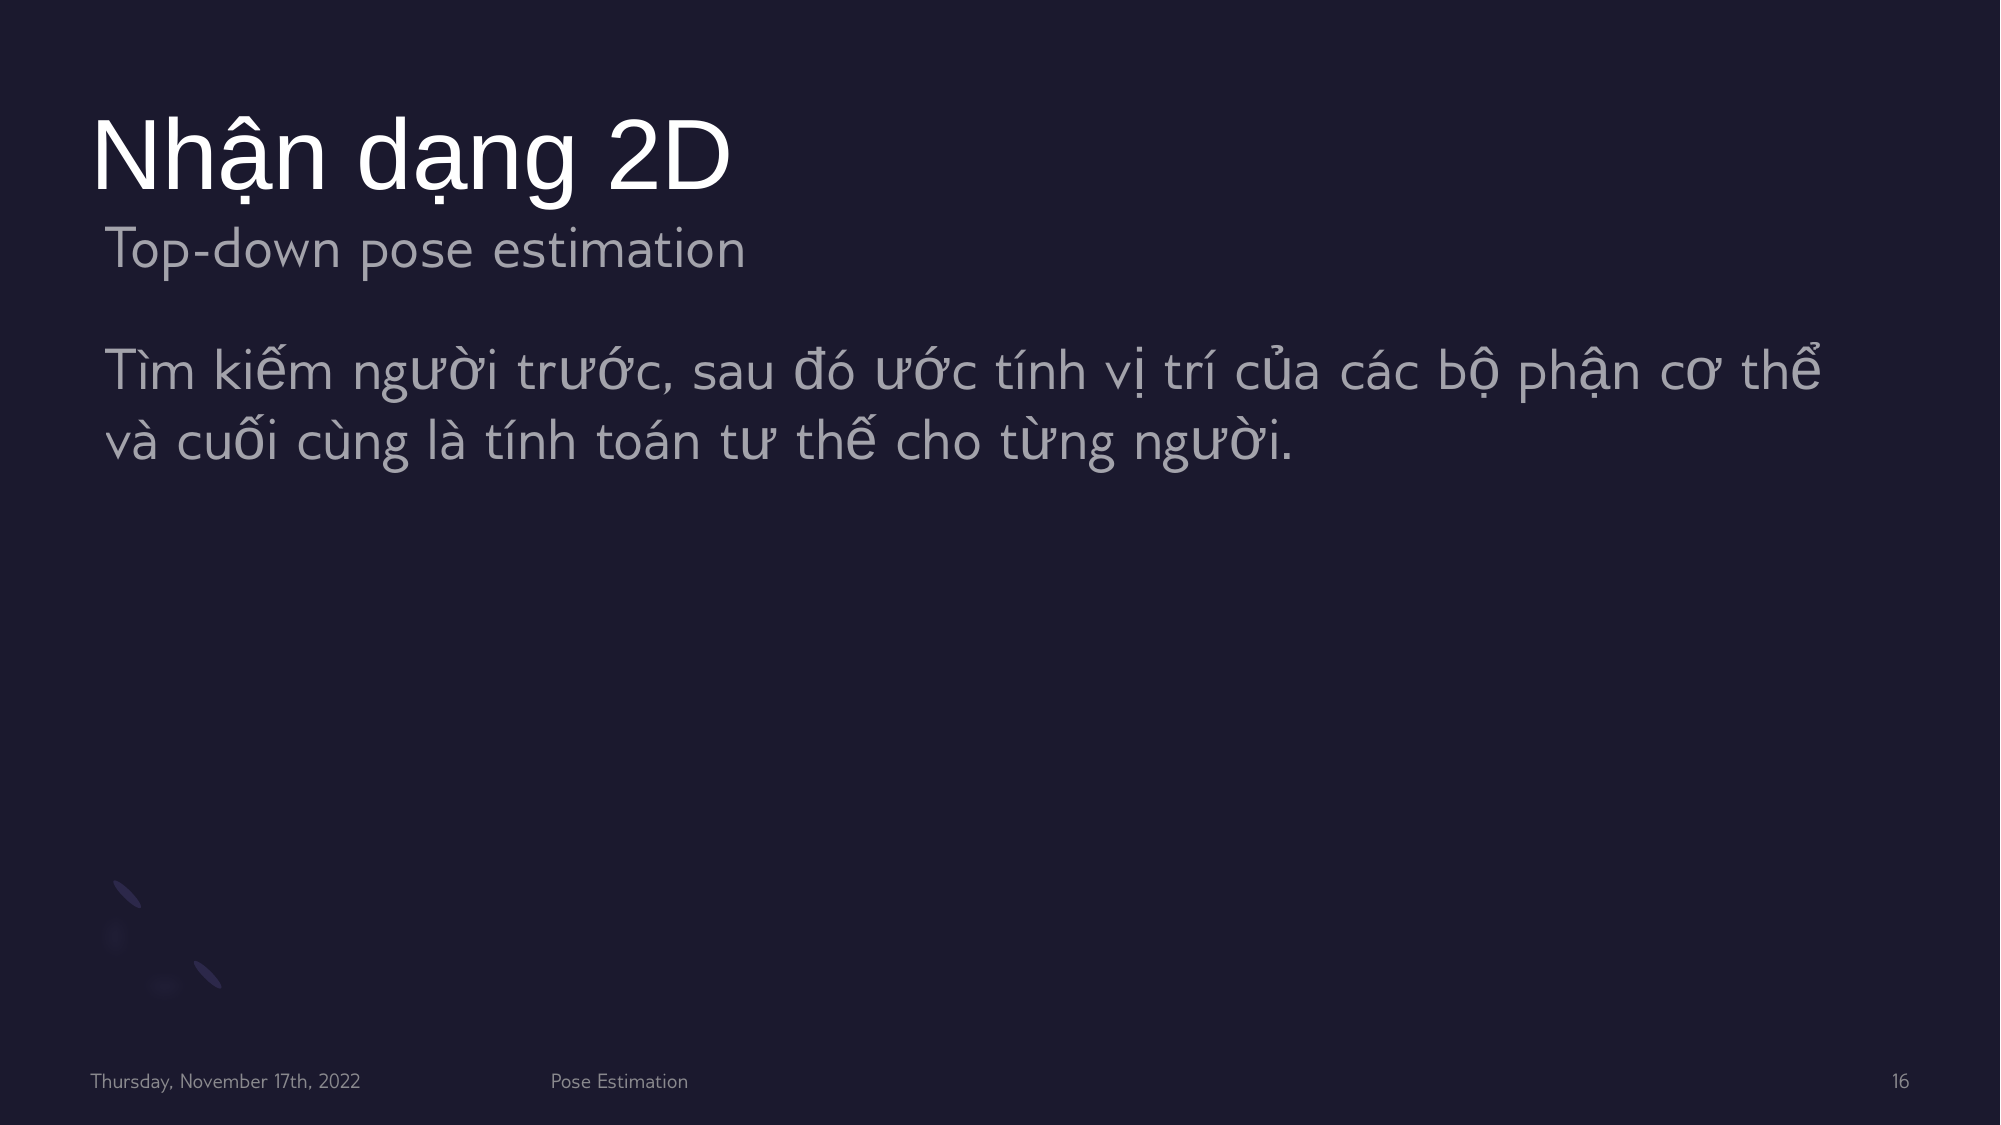

# Nhận dạng 2D
Top-down pose estimation
Tìm kiếm người trước, sau đó ước tính vị trí của các bộ phận cơ thể và cuối cùng là tính toán tư thế cho từng người.
Thursday, November 17th, 2022
Pose Estimation
16